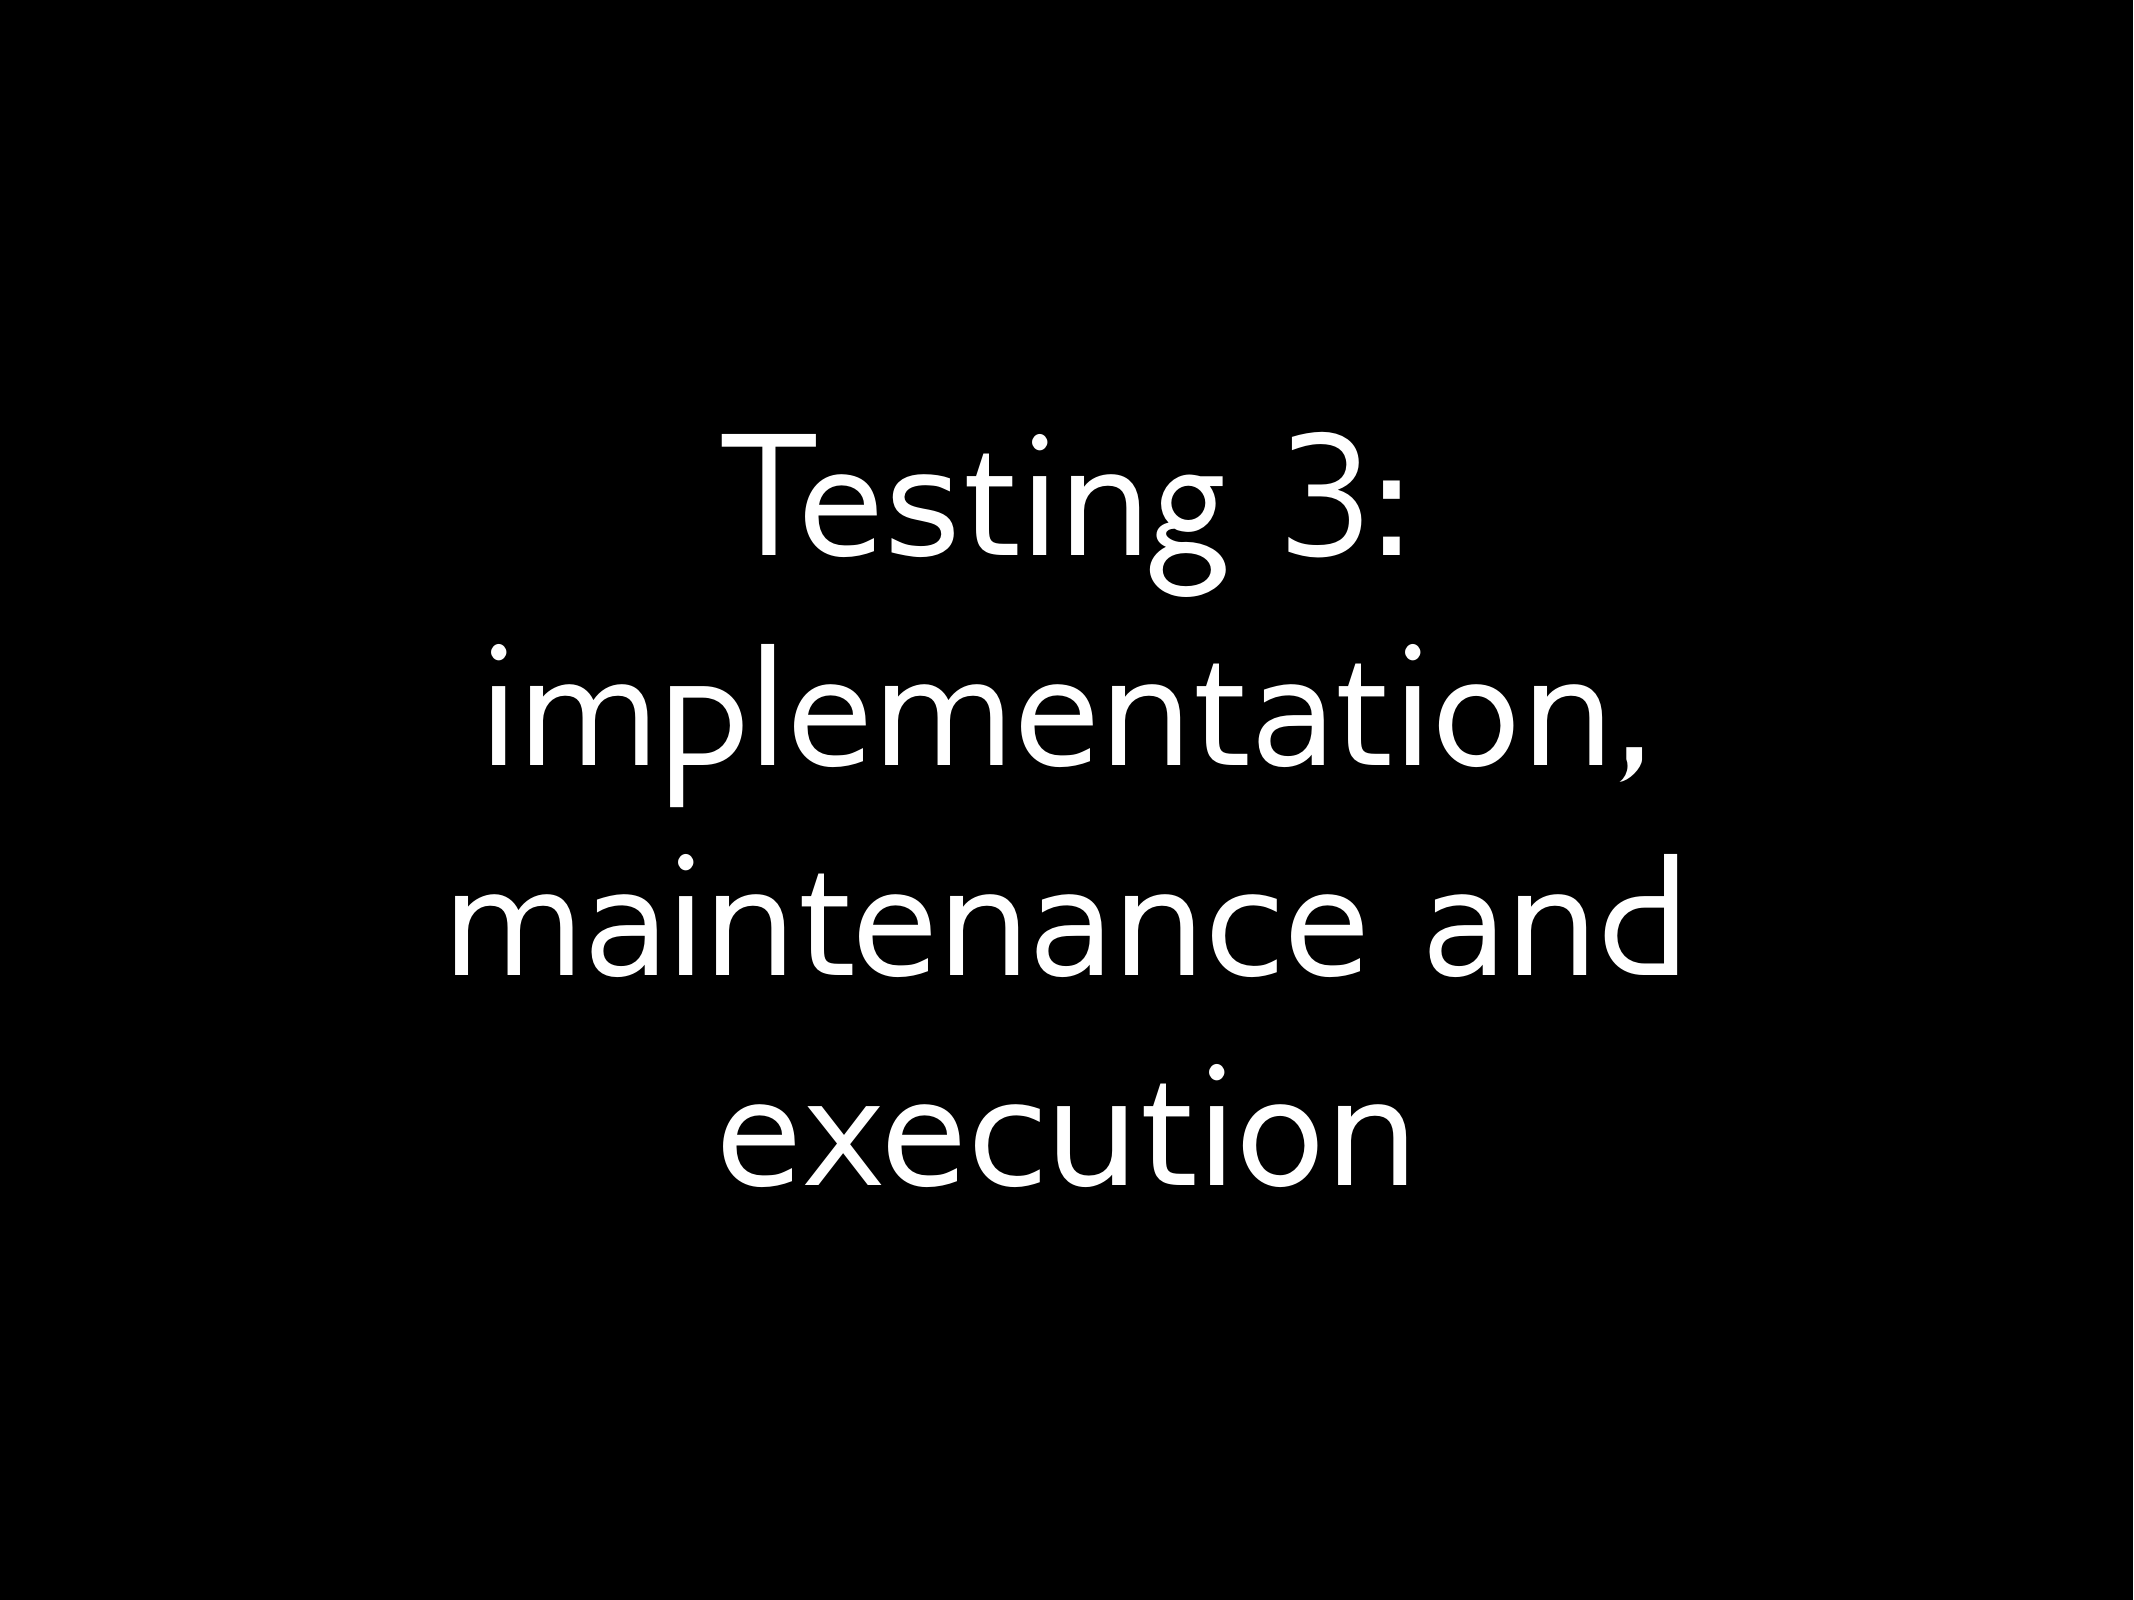

# Testing 3: implementation, maintenance and execution